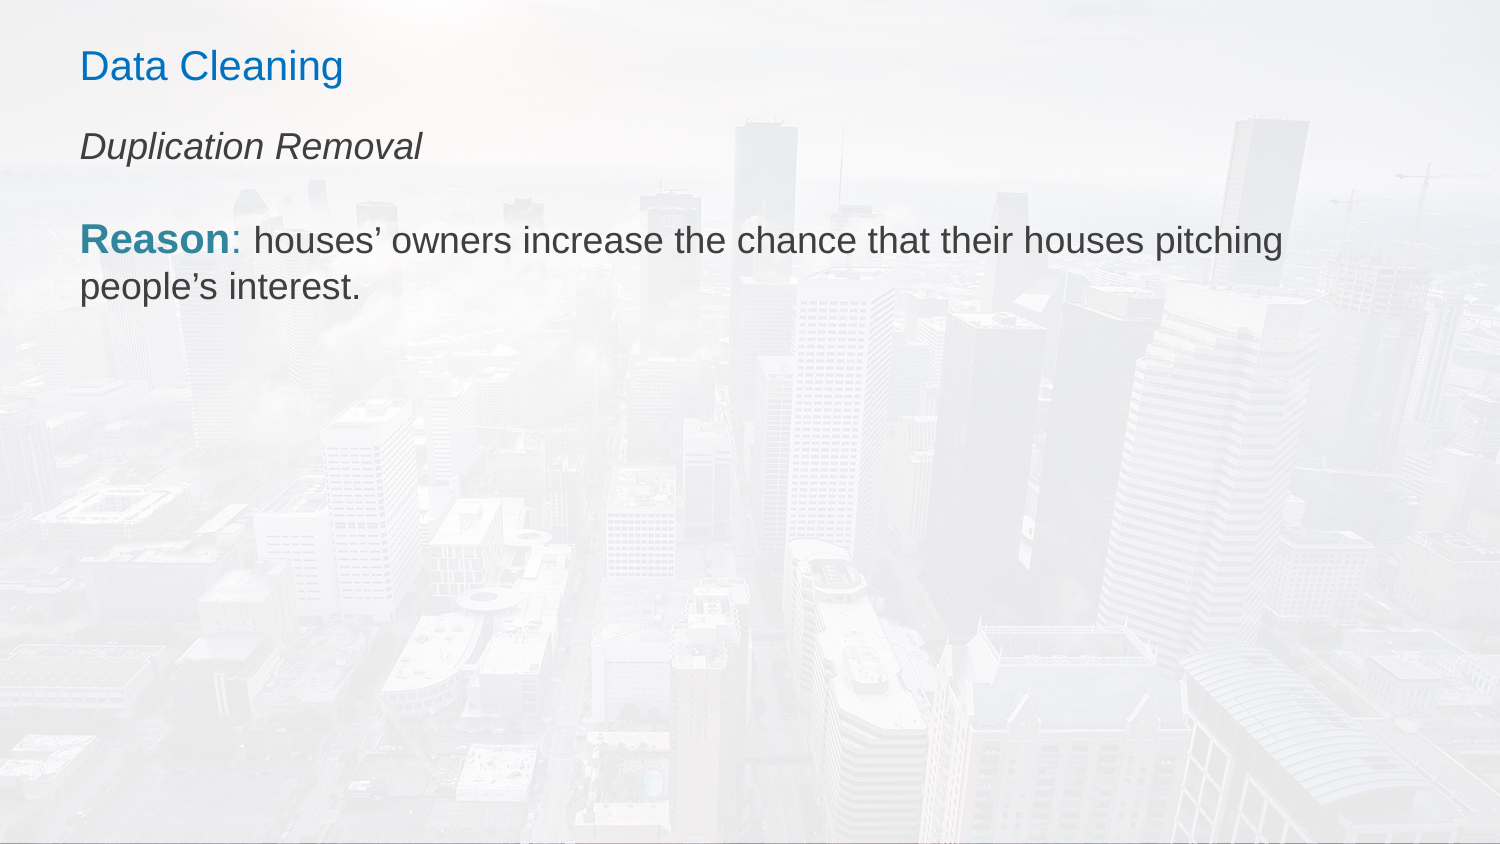

# Data Cleaning
Duplication Removal

Reason: houses’ owners increase the chance that their houses pitching people’s interest.